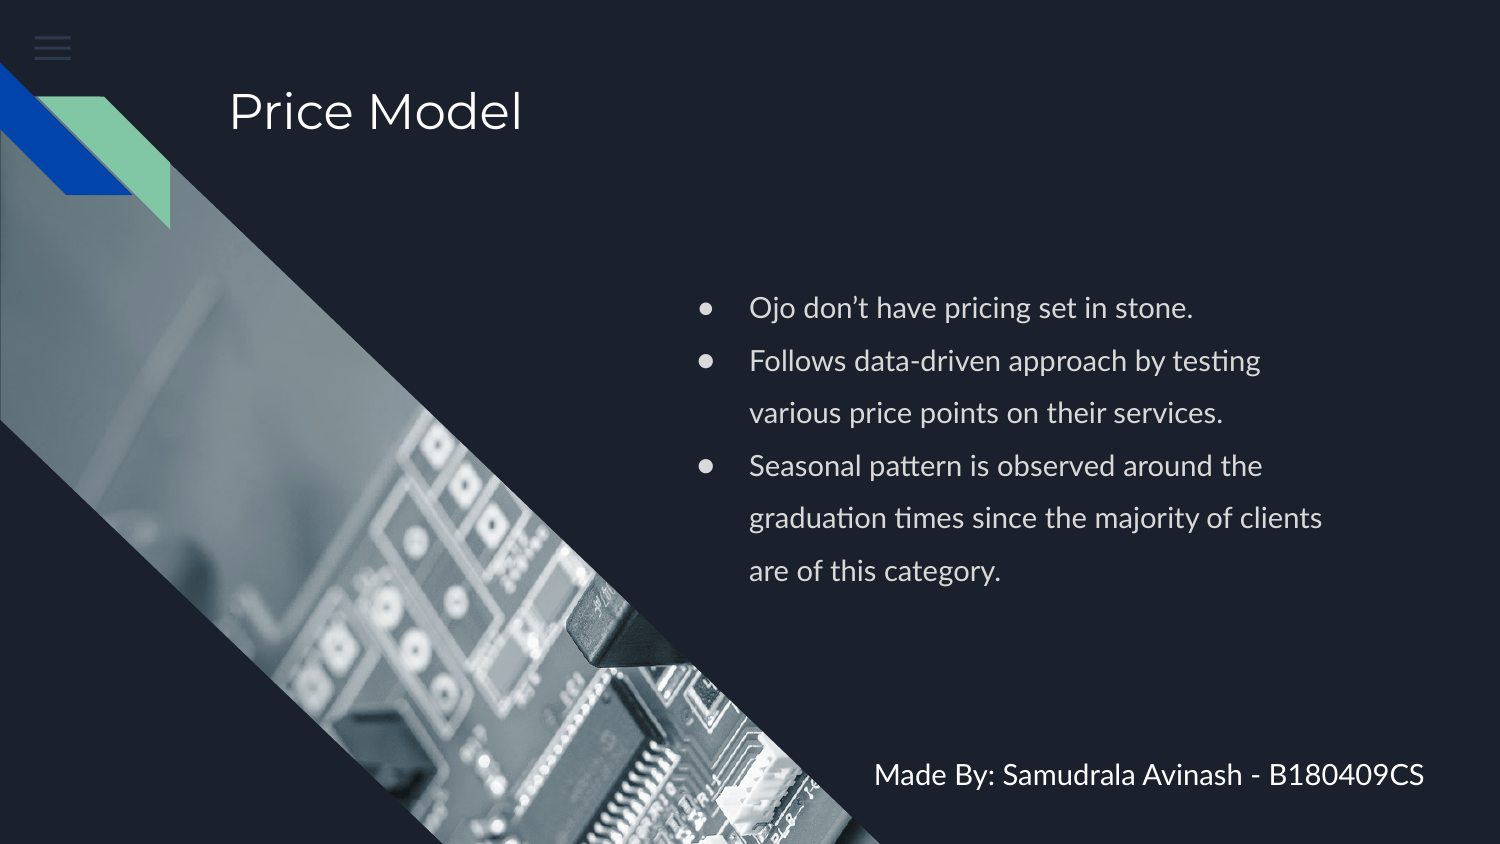

# Price Model
Ojo don’t have pricing set in stone.
Follows data-driven approach by testing various price points on their services.
Seasonal pattern is observed around the graduation times since the majority of clients are of this category.

Made By: Samudrala Avinash - B180409CS